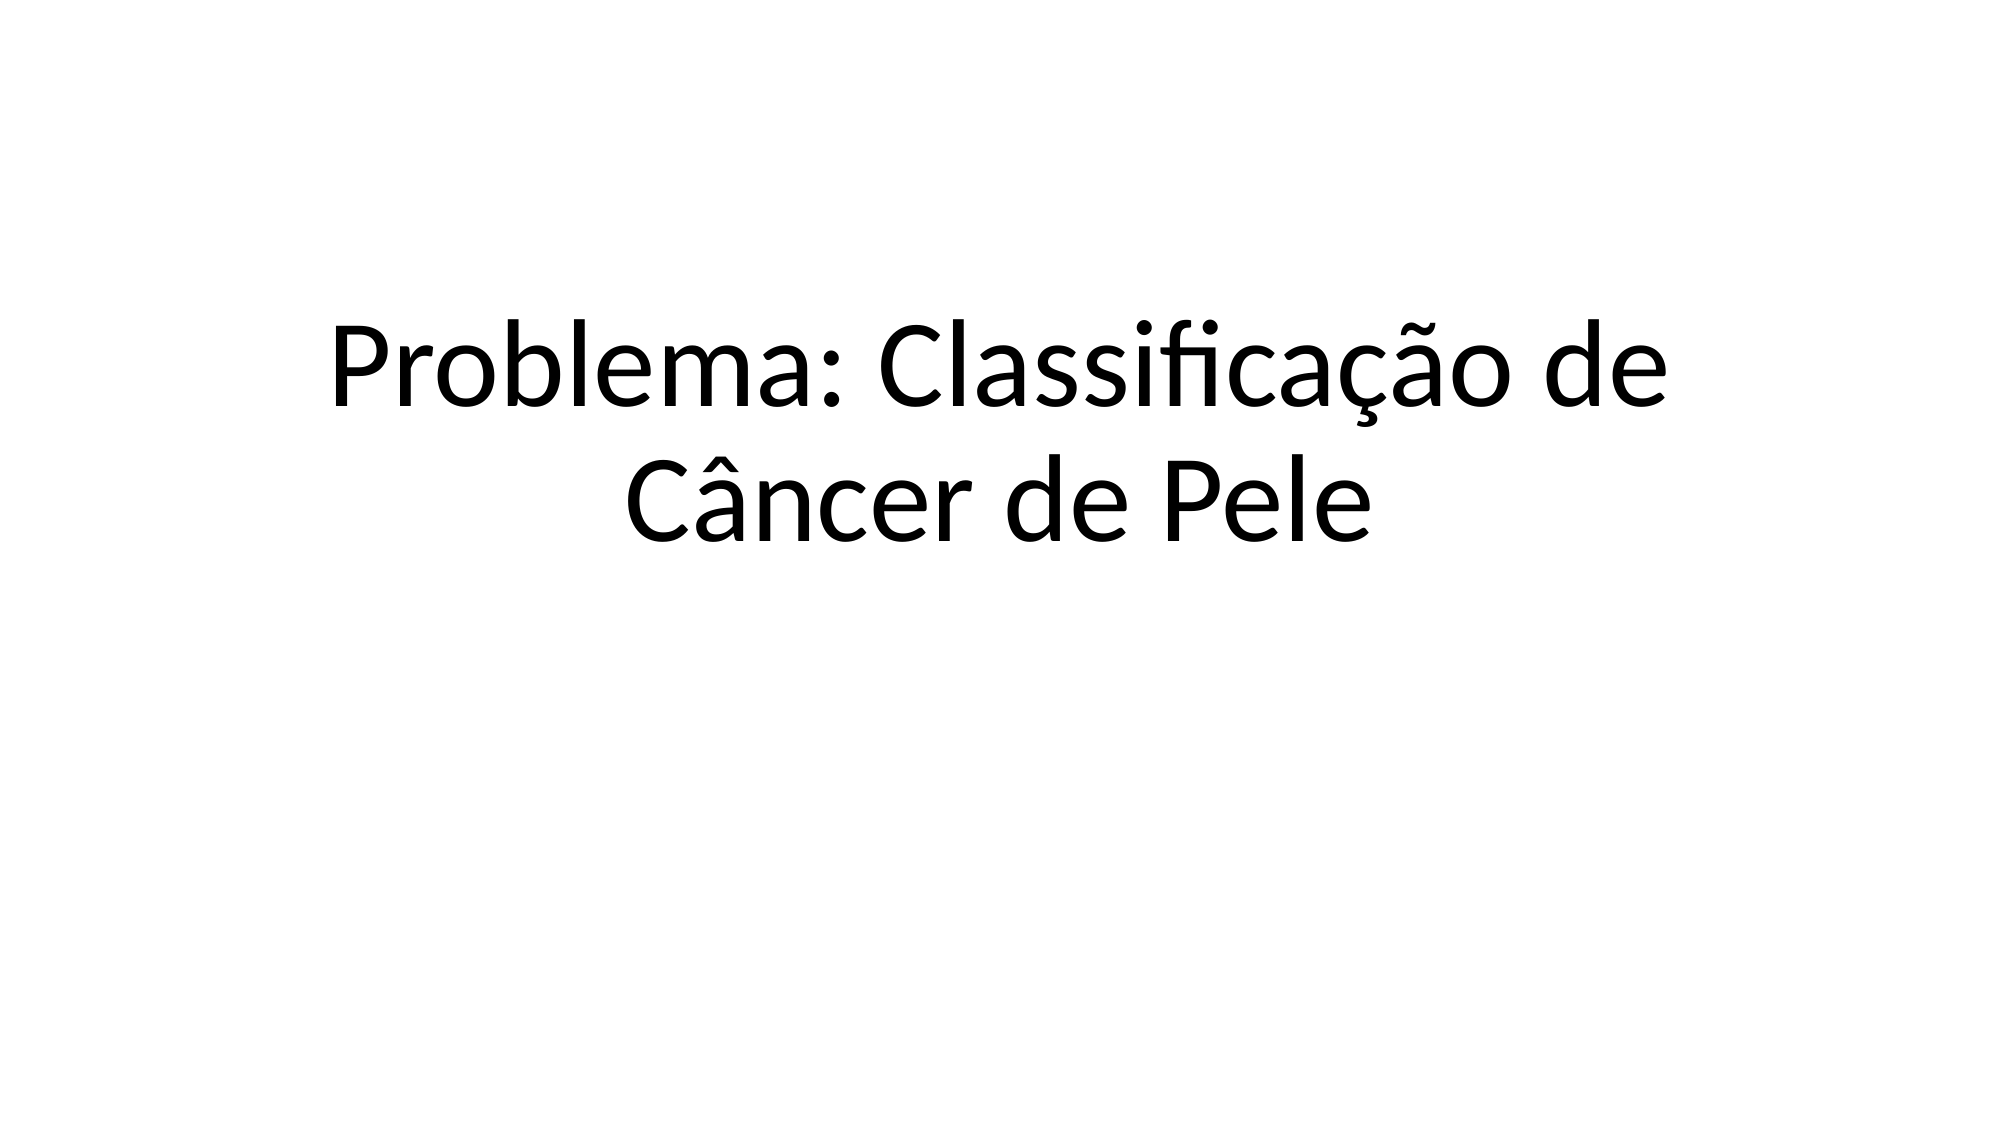

# Problema: Classificação de Câncer de Pele